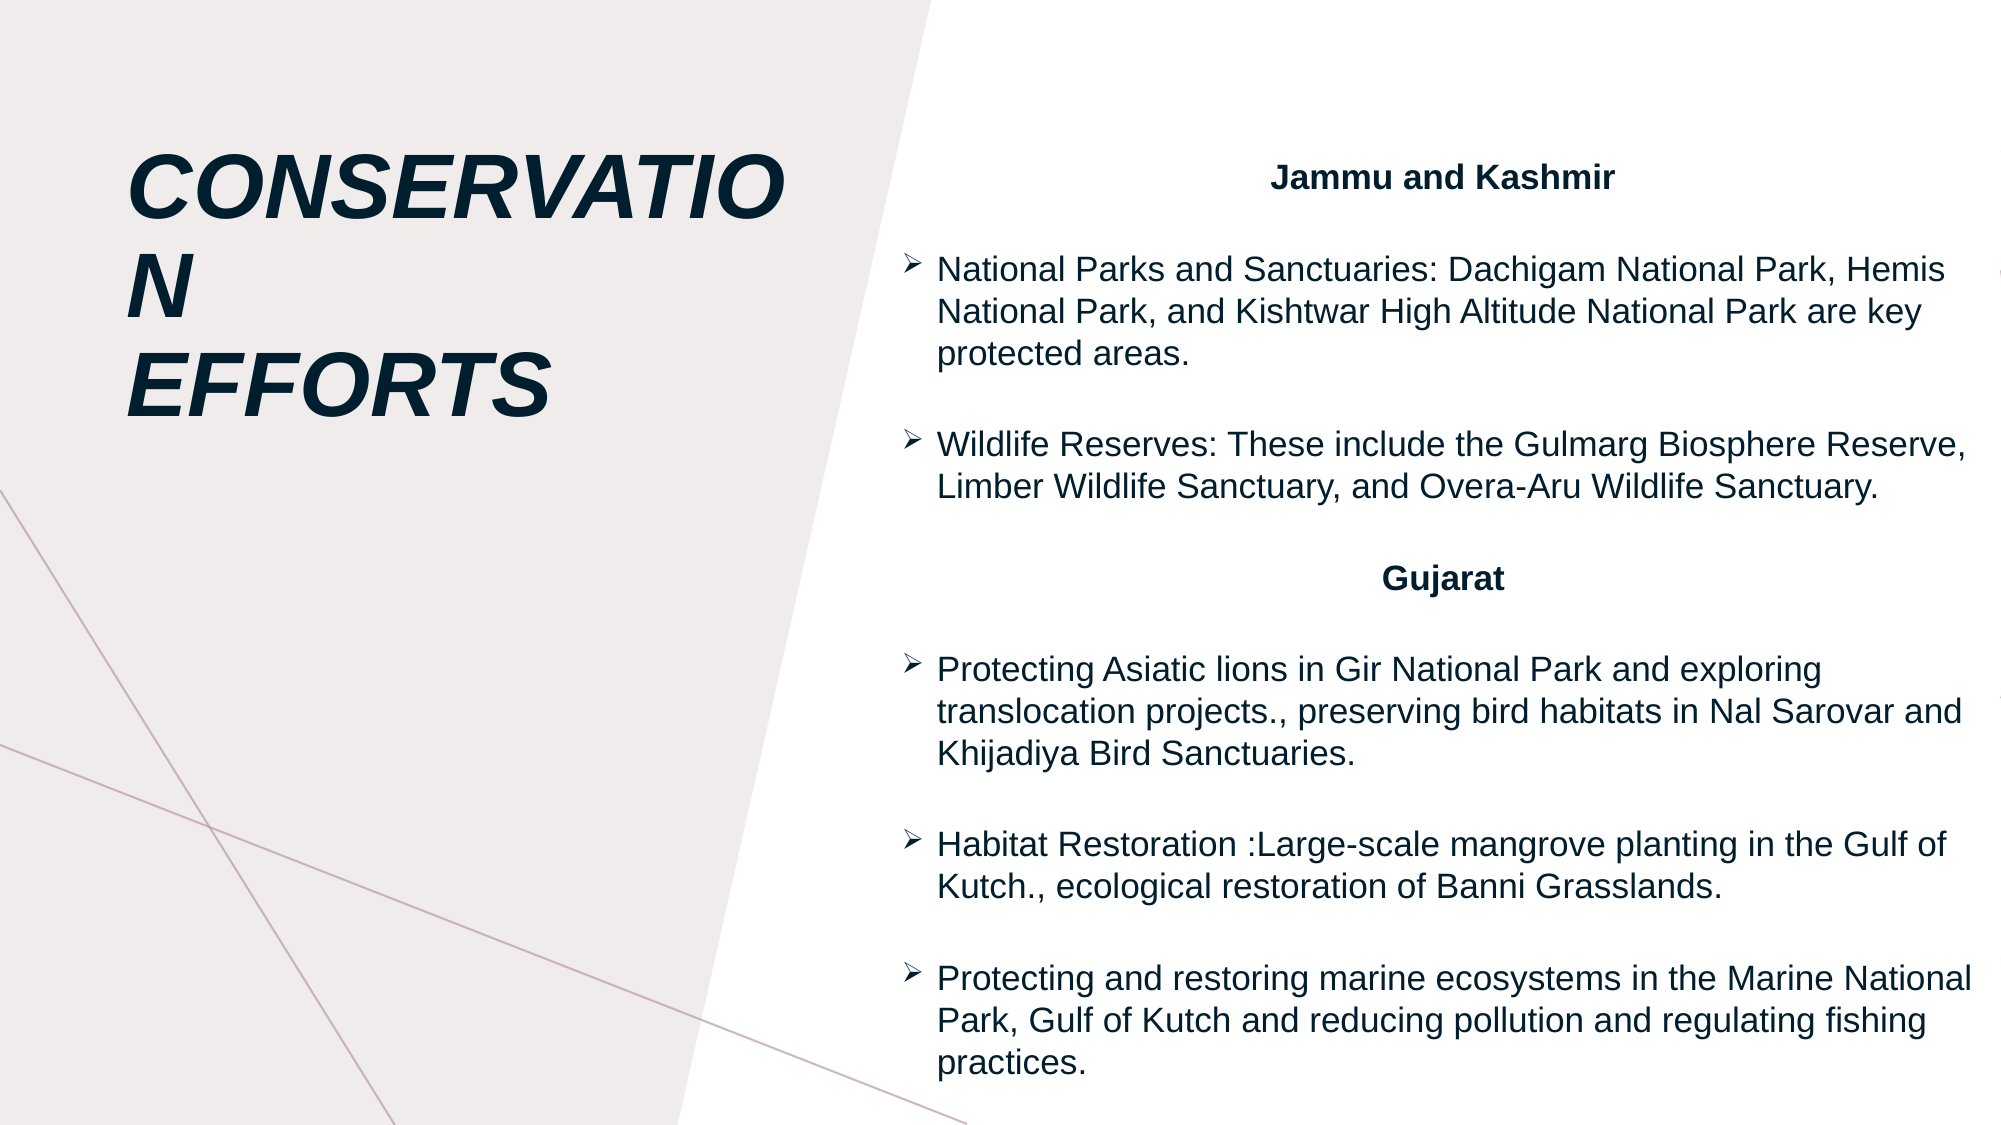

Jammu and Kashmir
National Parks and Sanctuaries: Dachigam National Park, Hemis National Park, and Kishtwar High Altitude National Park are key protected areas.
Wildlife Reserves: These include the Gulmarg Biosphere Reserve, Limber Wildlife Sanctuary, and Overa-Aru Wildlife Sanctuary.
Gujarat
Protecting Asiatic lions in Gir National Park and exploring translocation projects., preserving bird habitats in Nal Sarovar and Khijadiya Bird Sanctuaries.
Habitat Restoration :Large-scale mangrove planting in the Gulf of Kutch., ecological restoration of Banni Grasslands.
Protecting and restoring marine ecosystems in the Marine National Park, Gulf of Kutch and reducing pollution and regulating fishing practices.

# CONSERVATION EFFORTS